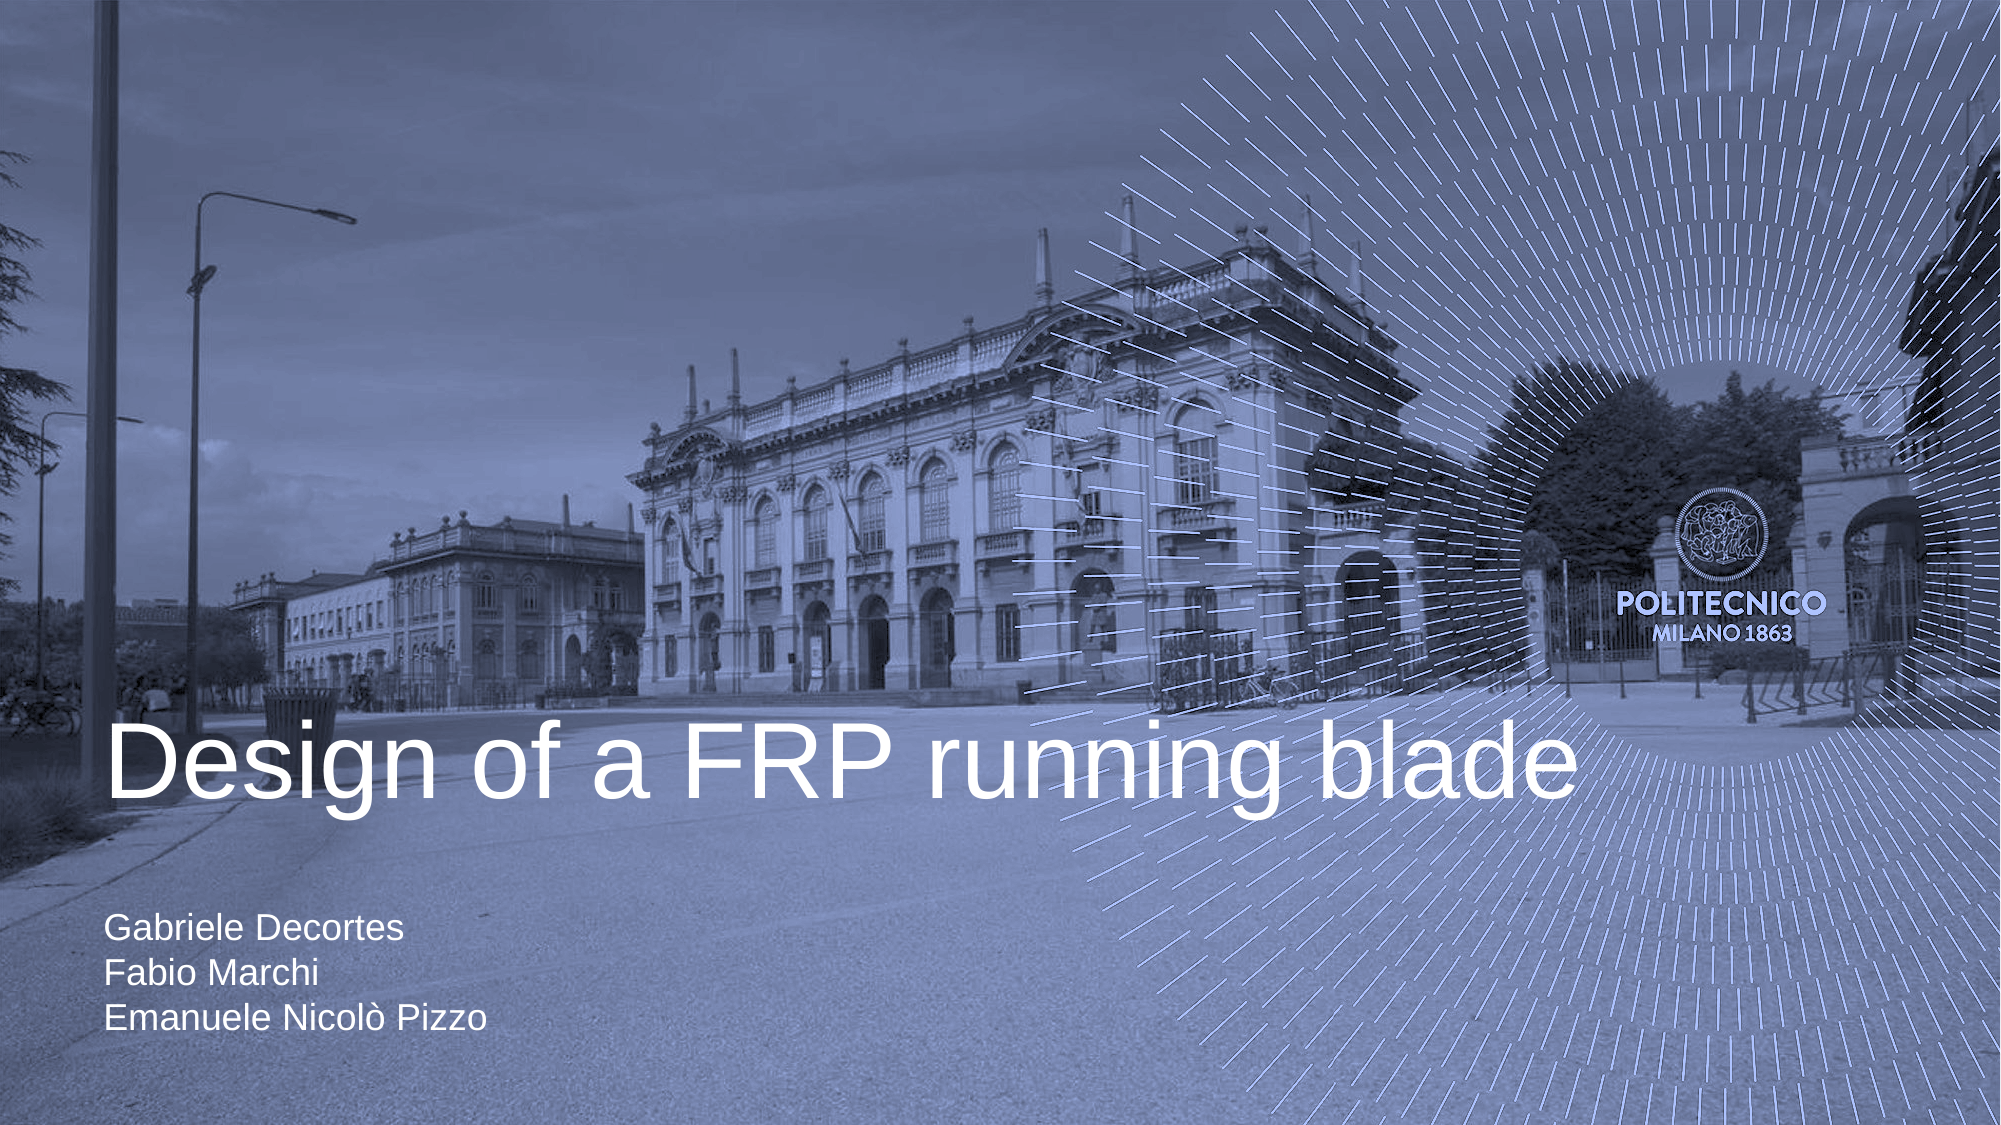

Design of a FRP running blade
Gabriele Decortes
Fabio Marchi
Emanuele Nicolò Pizzo